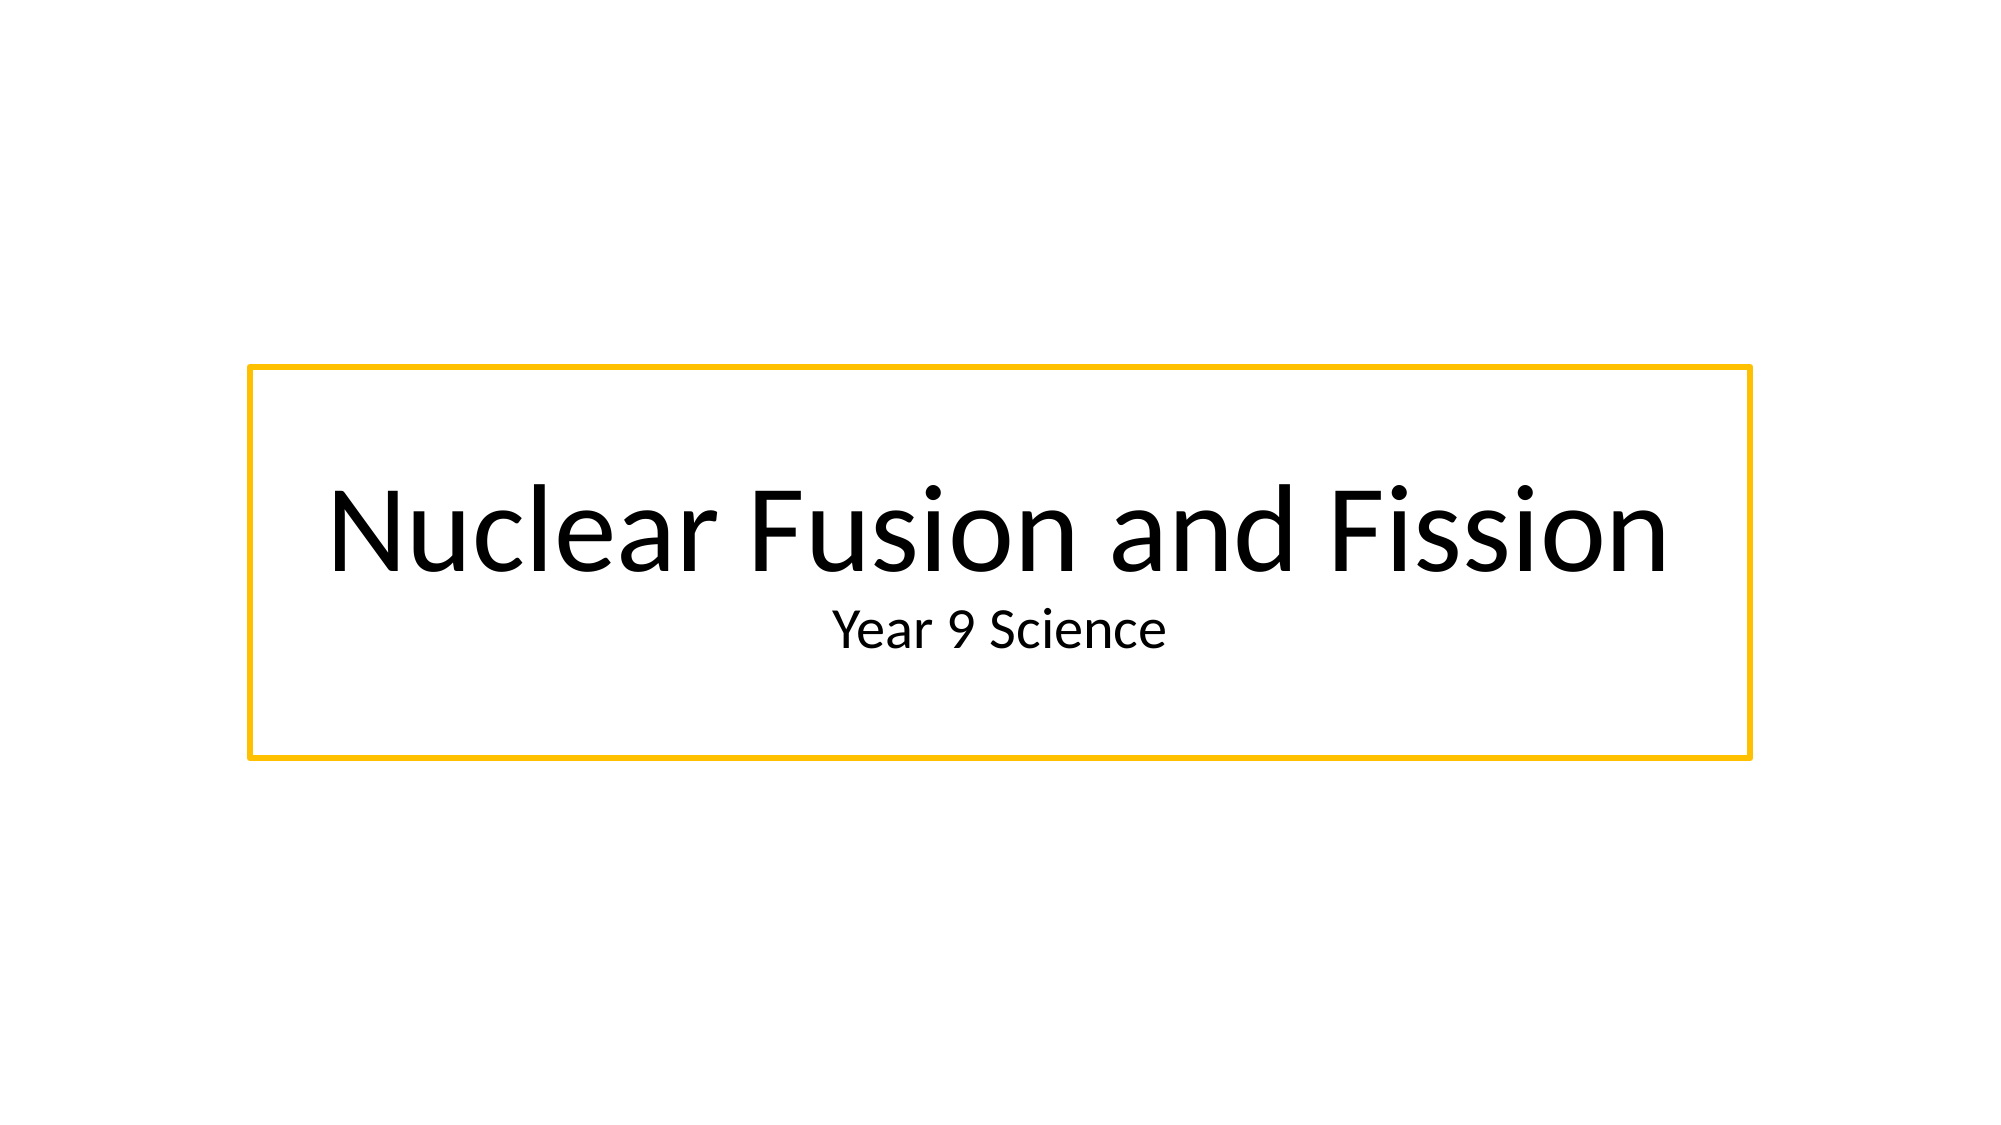

# Nuclear Fusion and Fission Year 9 Science